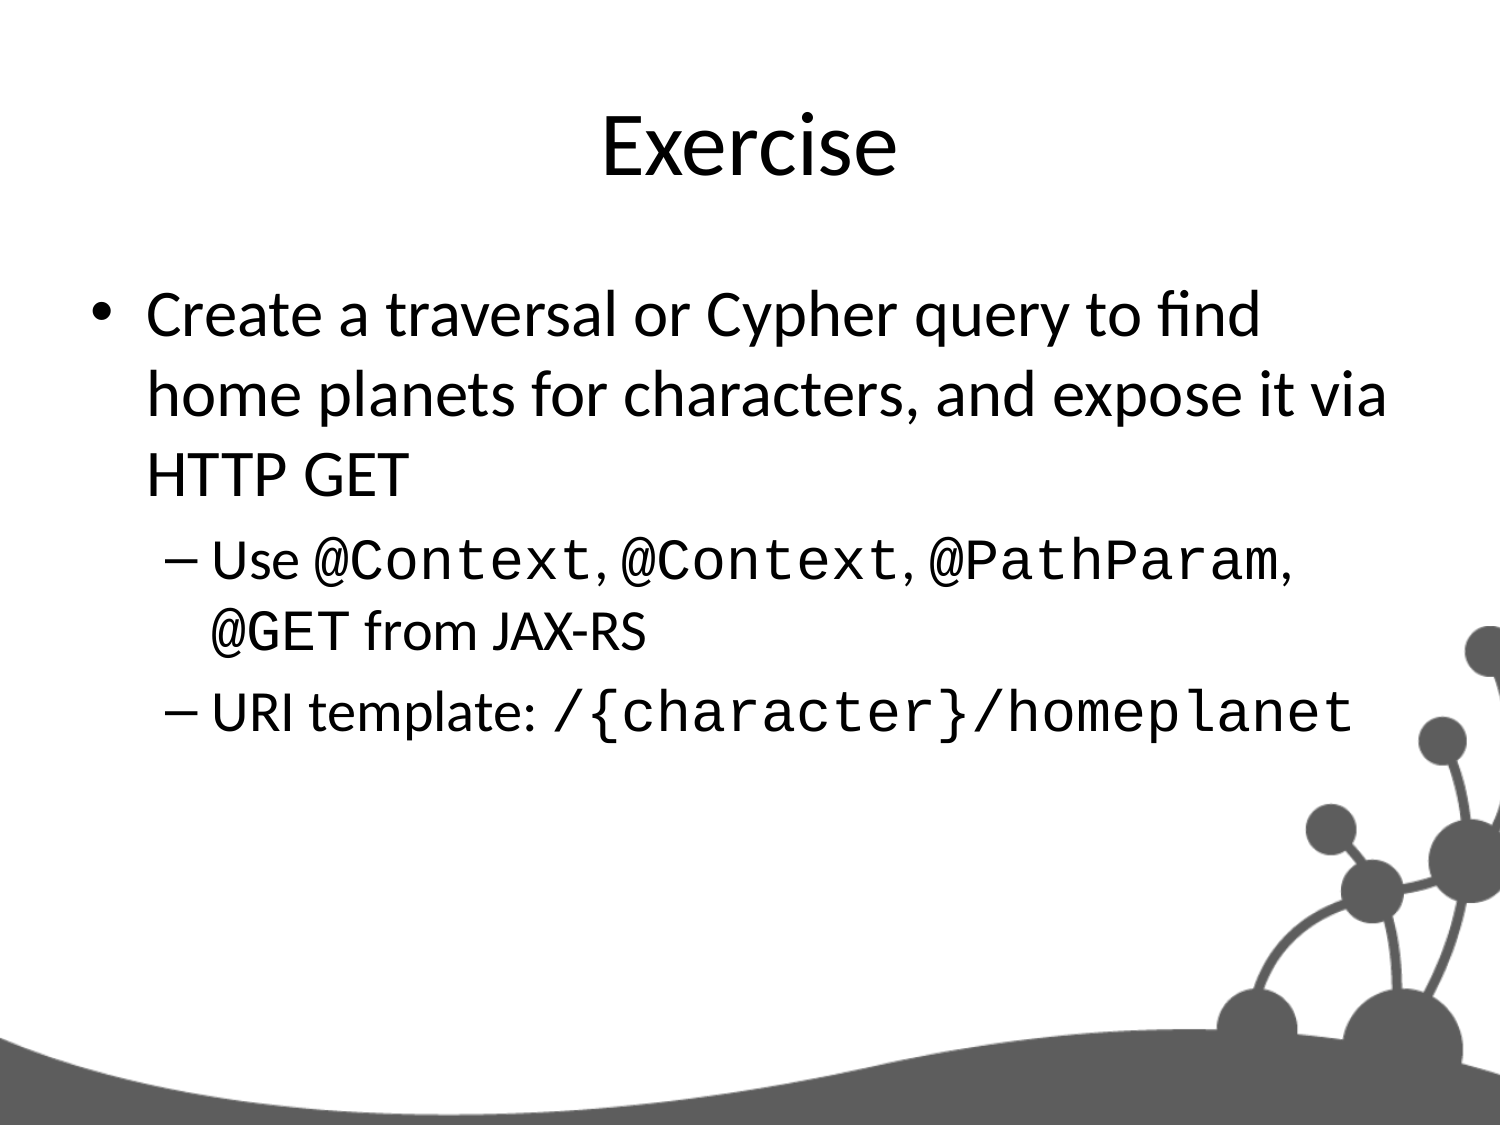

# Exercise
Create a traversal or Cypher query to find home planets for characters, and expose it via HTTP GET
Use @Context, @Context, @PathParam, @GET from JAX-RS
URI template: /{character}/homeplanet